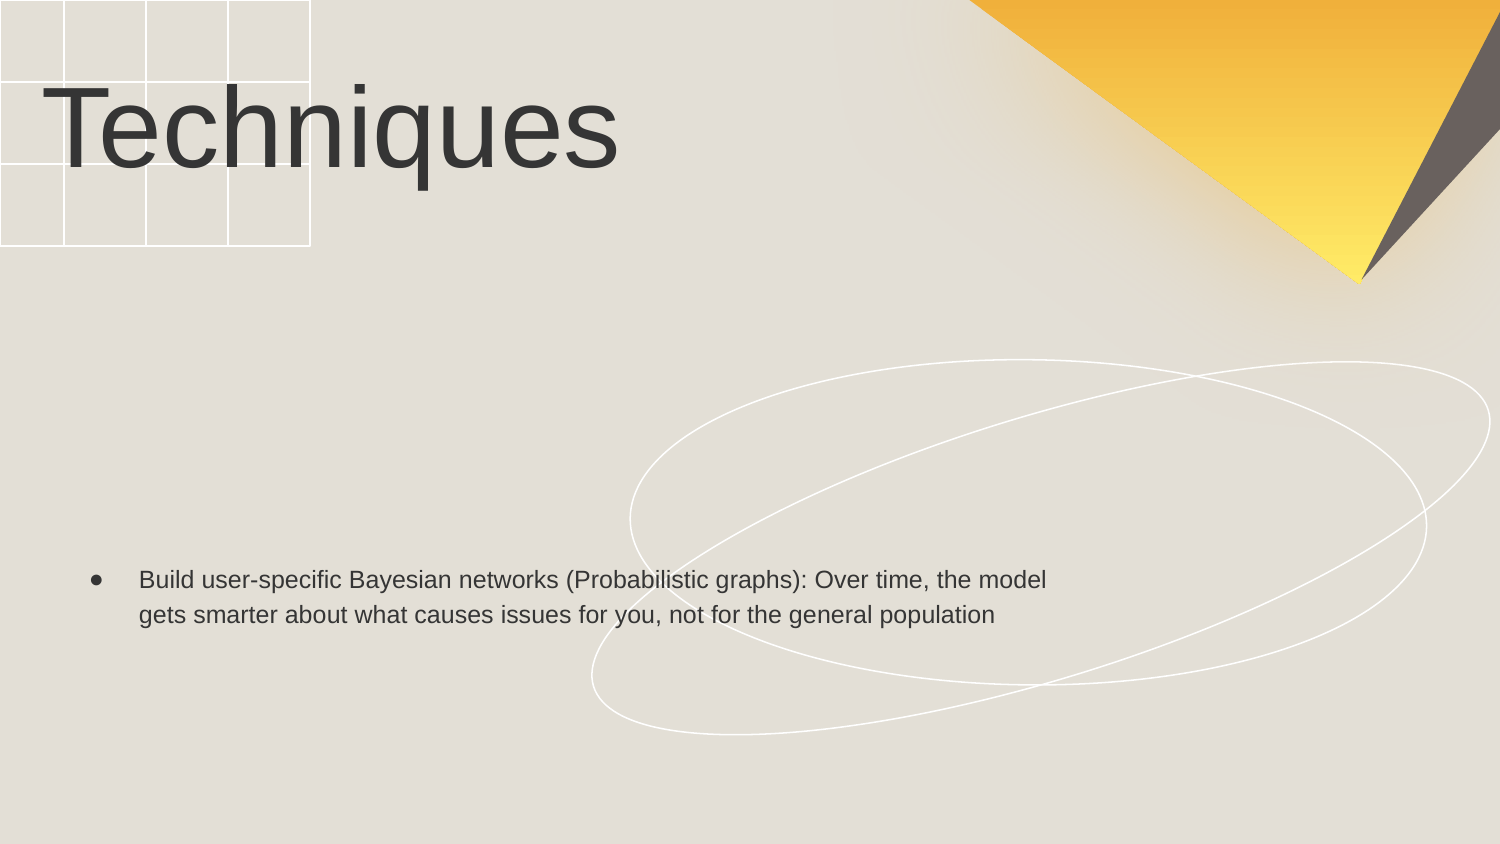

# Techniques
Build user-specific Bayesian networks (Probabilistic graphs): Over time, the model gets smarter about what causes issues for you, not for the general population